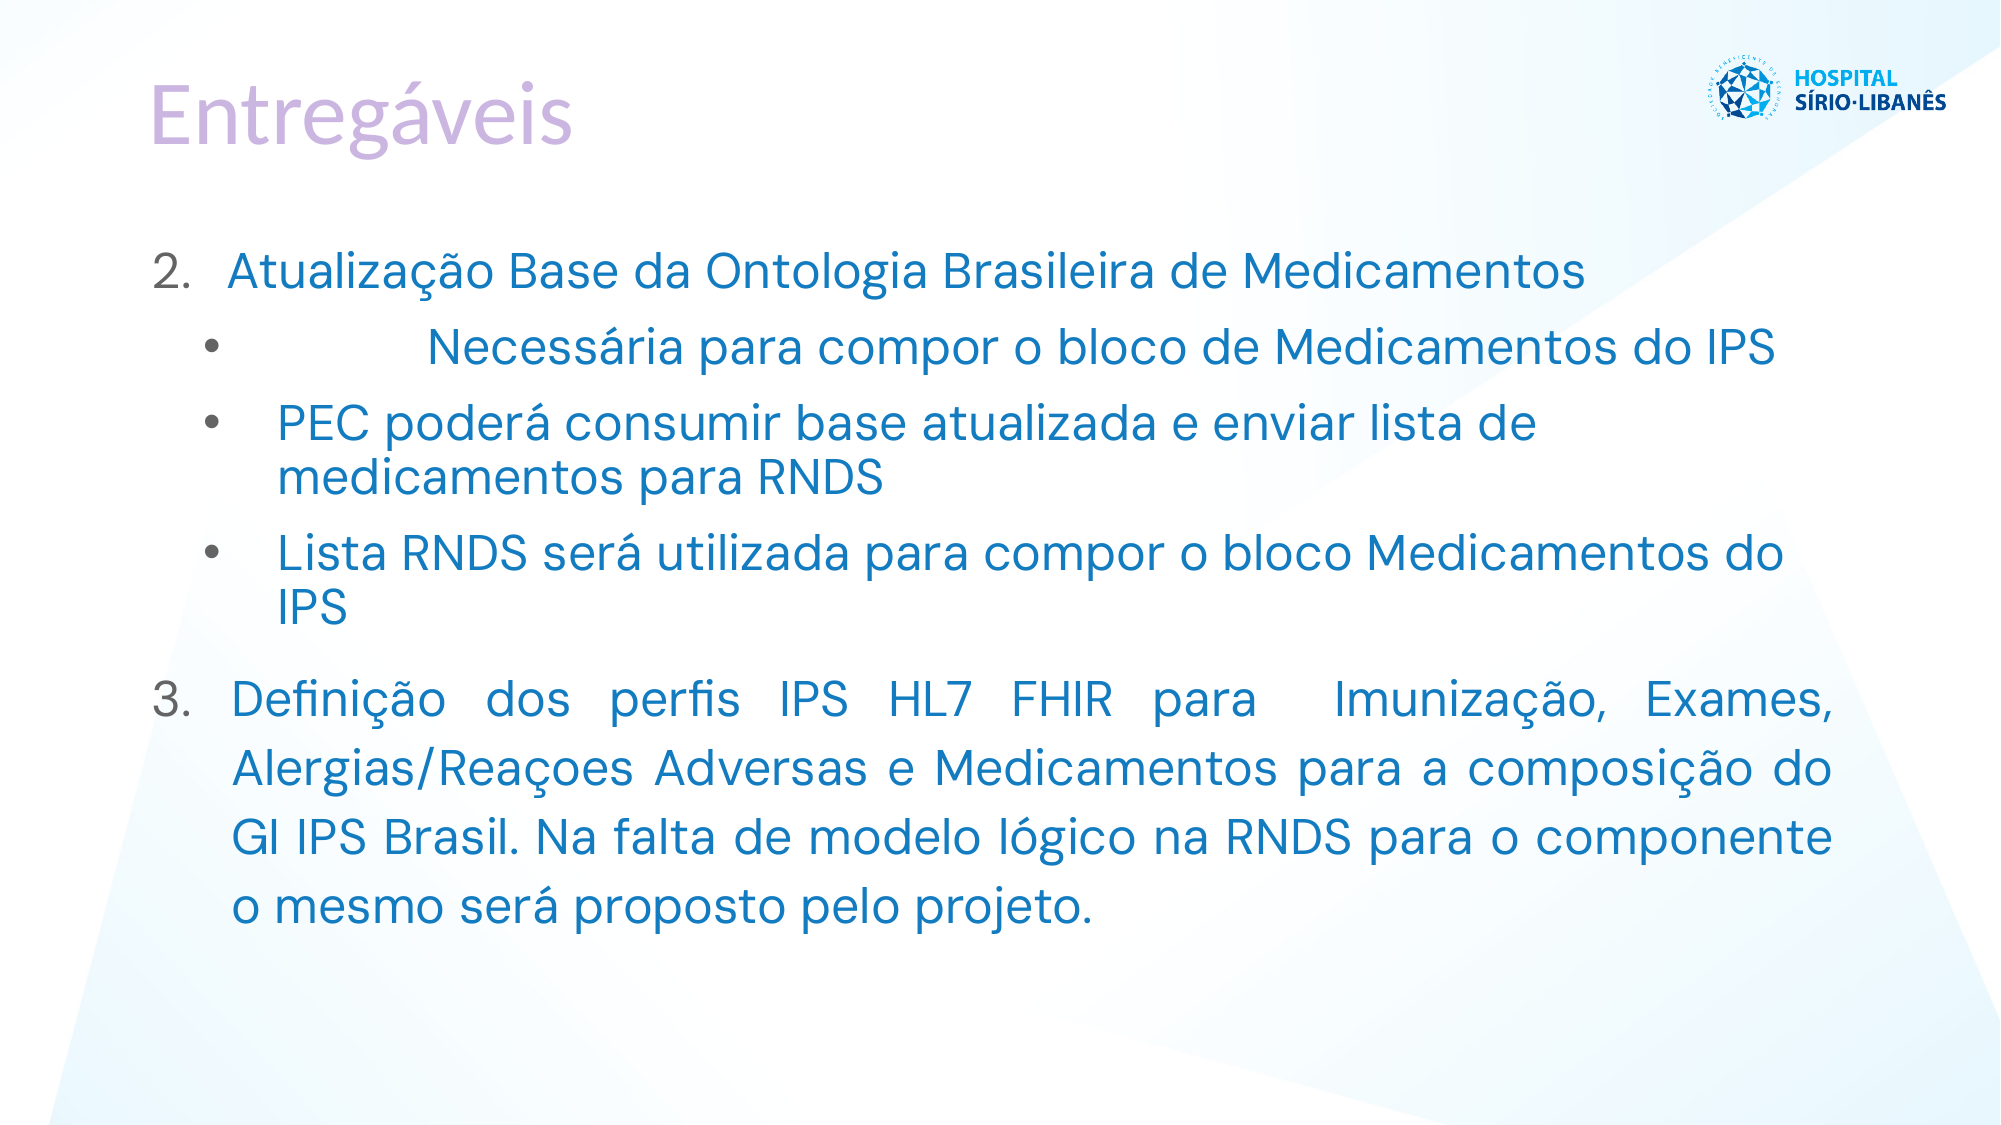

# Entregáveis
Atualização Base da Ontologia Brasileira de Medicamentos
	Necessária para compor o bloco de Medicamentos do IPS
PEC poderá consumir base atualizada e enviar lista de medicamentos para RNDS
Lista RNDS será utilizada para compor o bloco Medicamentos do IPS
Definição dos perfis IPS HL7 FHIR para  Imunização, Exames, Alergias/Reaçoes Adversas e Medicamentos para a composição do GI IPS Brasil. Na falta de modelo lógico na RNDS para o componente o mesmo será proposto pelo projeto.